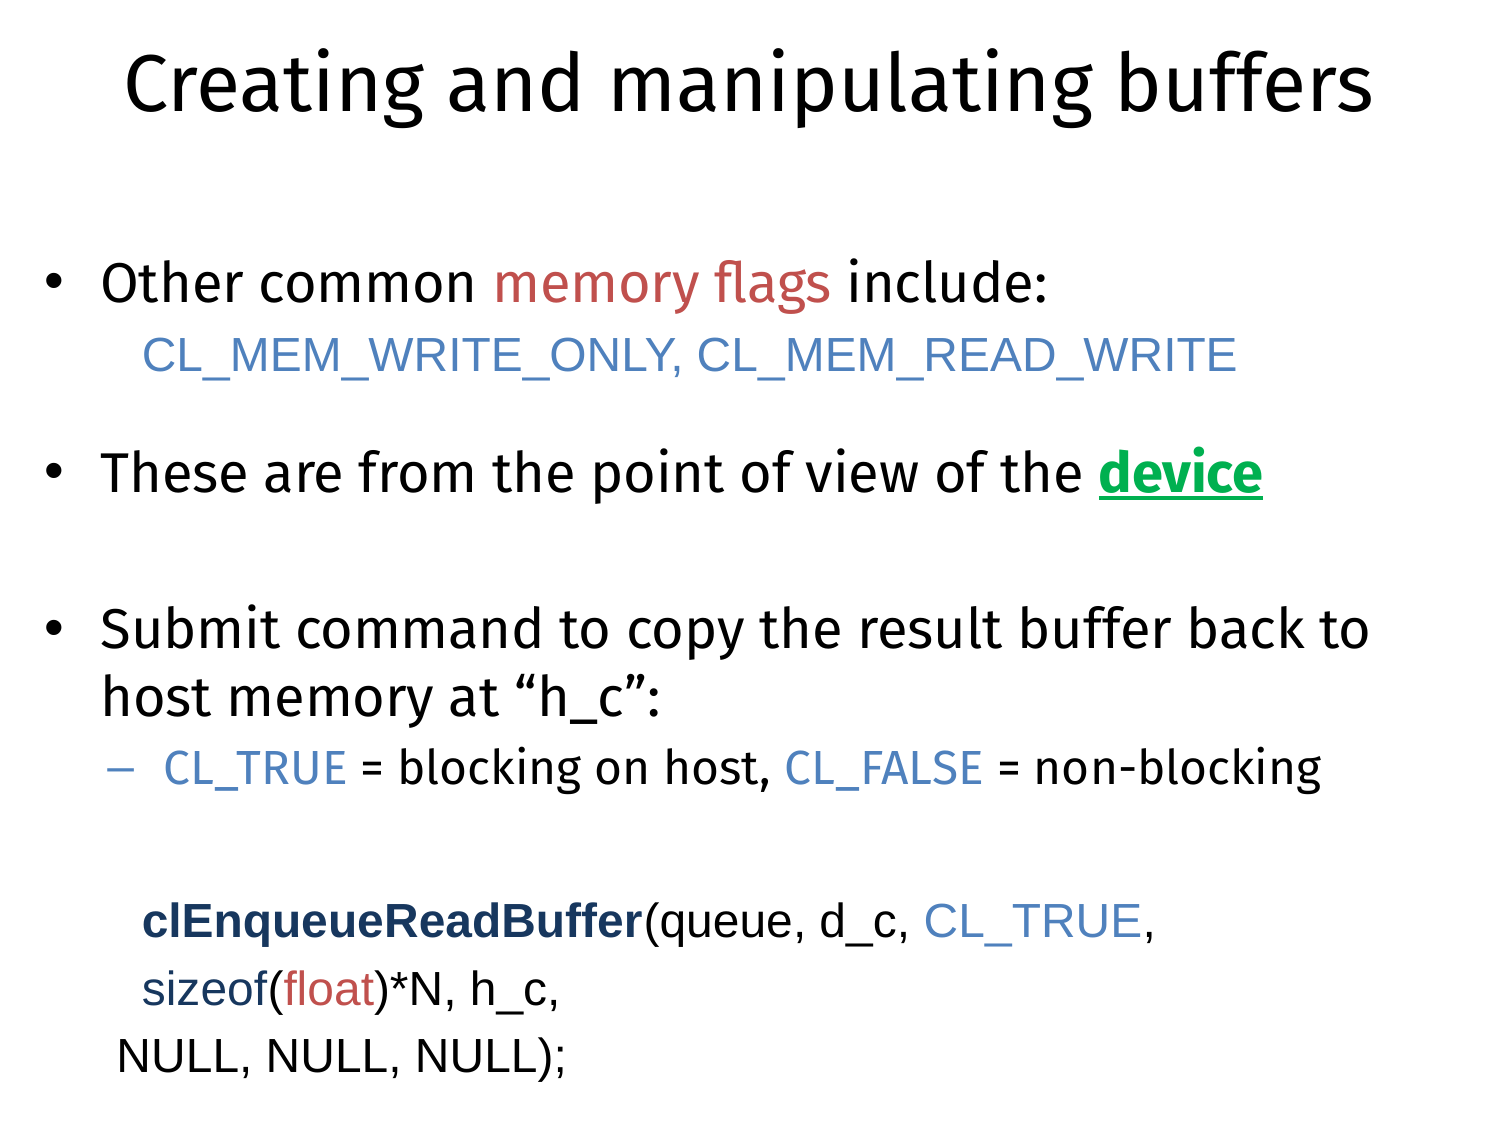

# Creating and manipulating buffers

Other common memory flags include:
CL_MEM_WRITE_ONLY, CL_MEM_READ_WRITE

These are from the point of view of the device

Submit command to copy the result buffer back to host memory at “h_c”:
CL_TRUE = blocking on host, CL_FALSE = non-blocking

clEnqueueReadBuffer(queue, d_c, CL_TRUE,
		sizeof(float)*N, h_c,
		NULL, NULL, NULL);